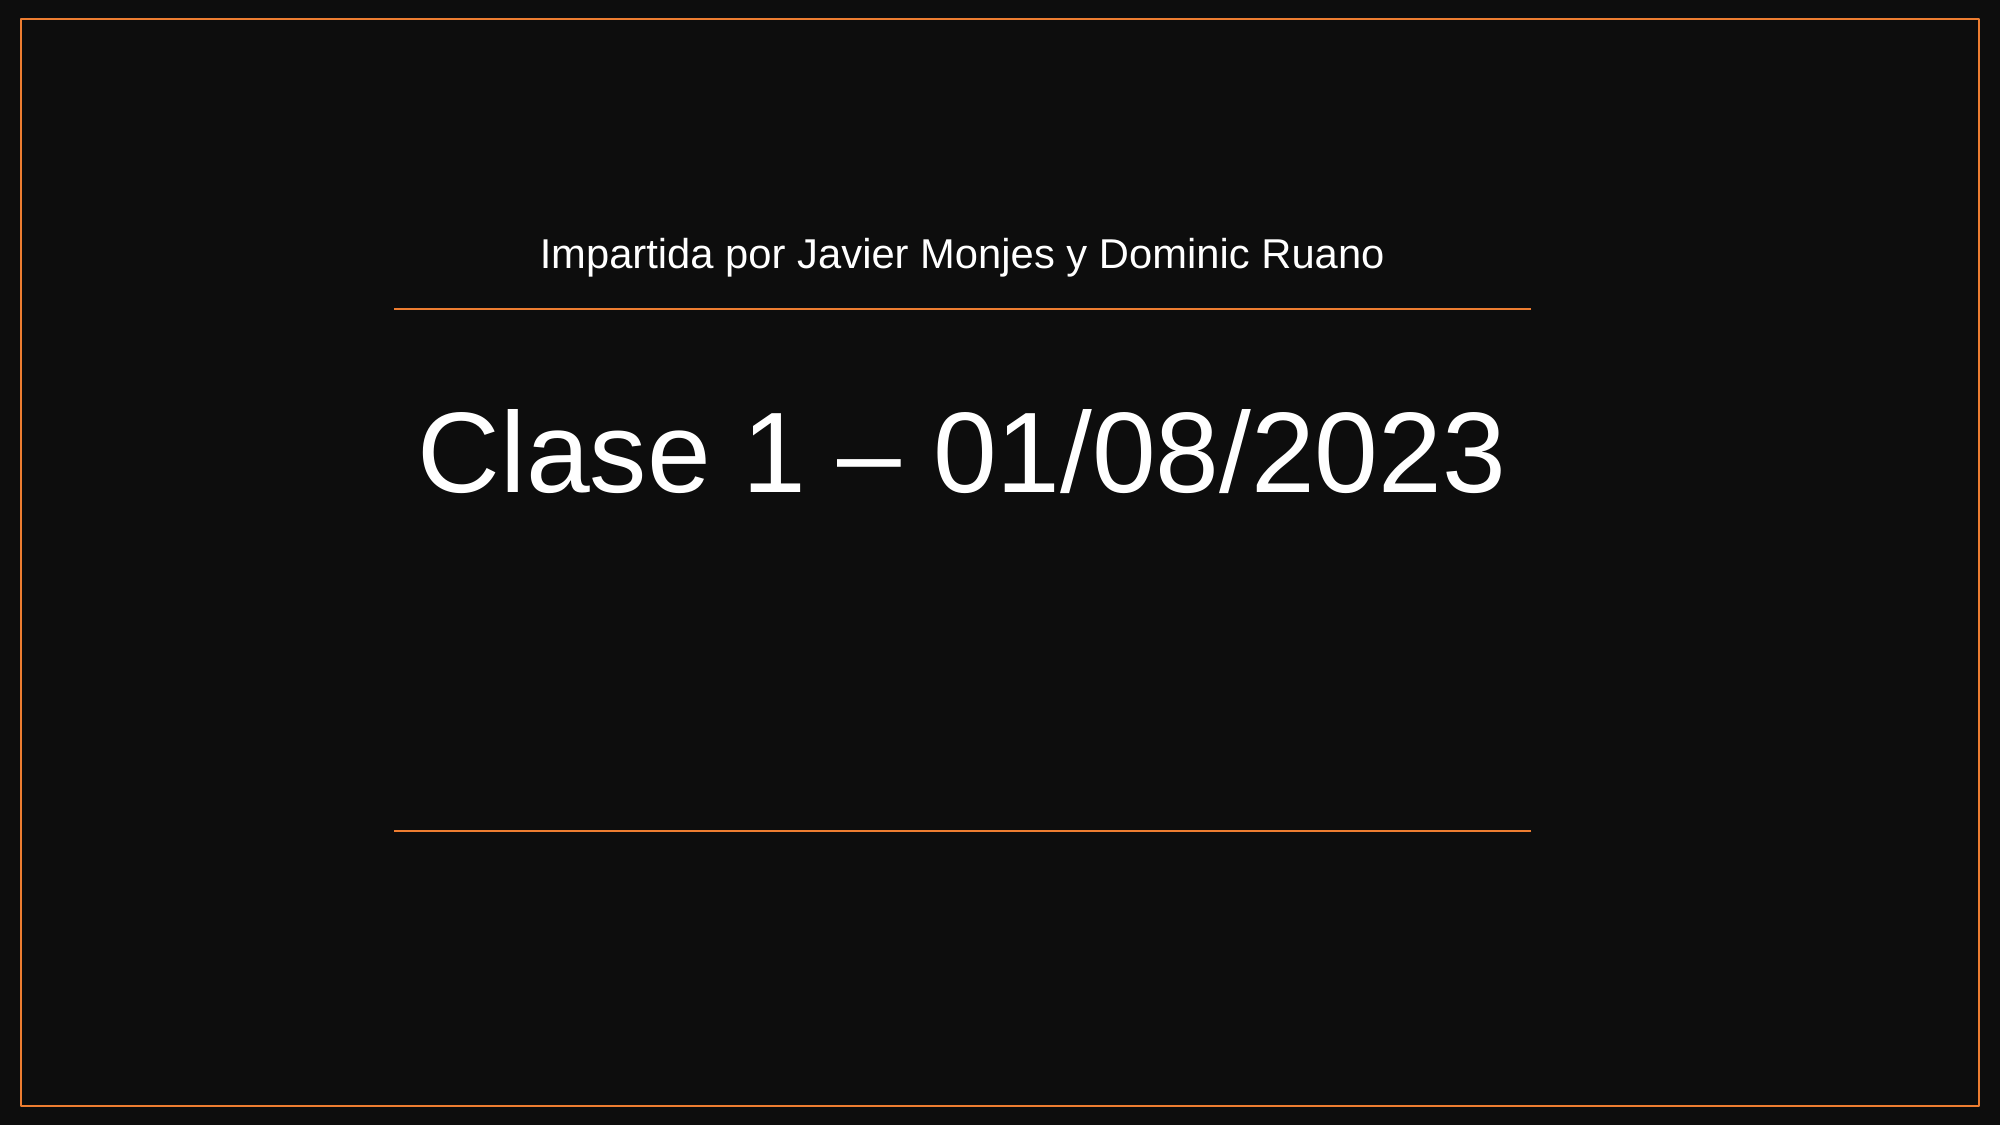

Impartida por Javier Monjes y Dominic Ruano
# Clase 1 – 01/08/2023